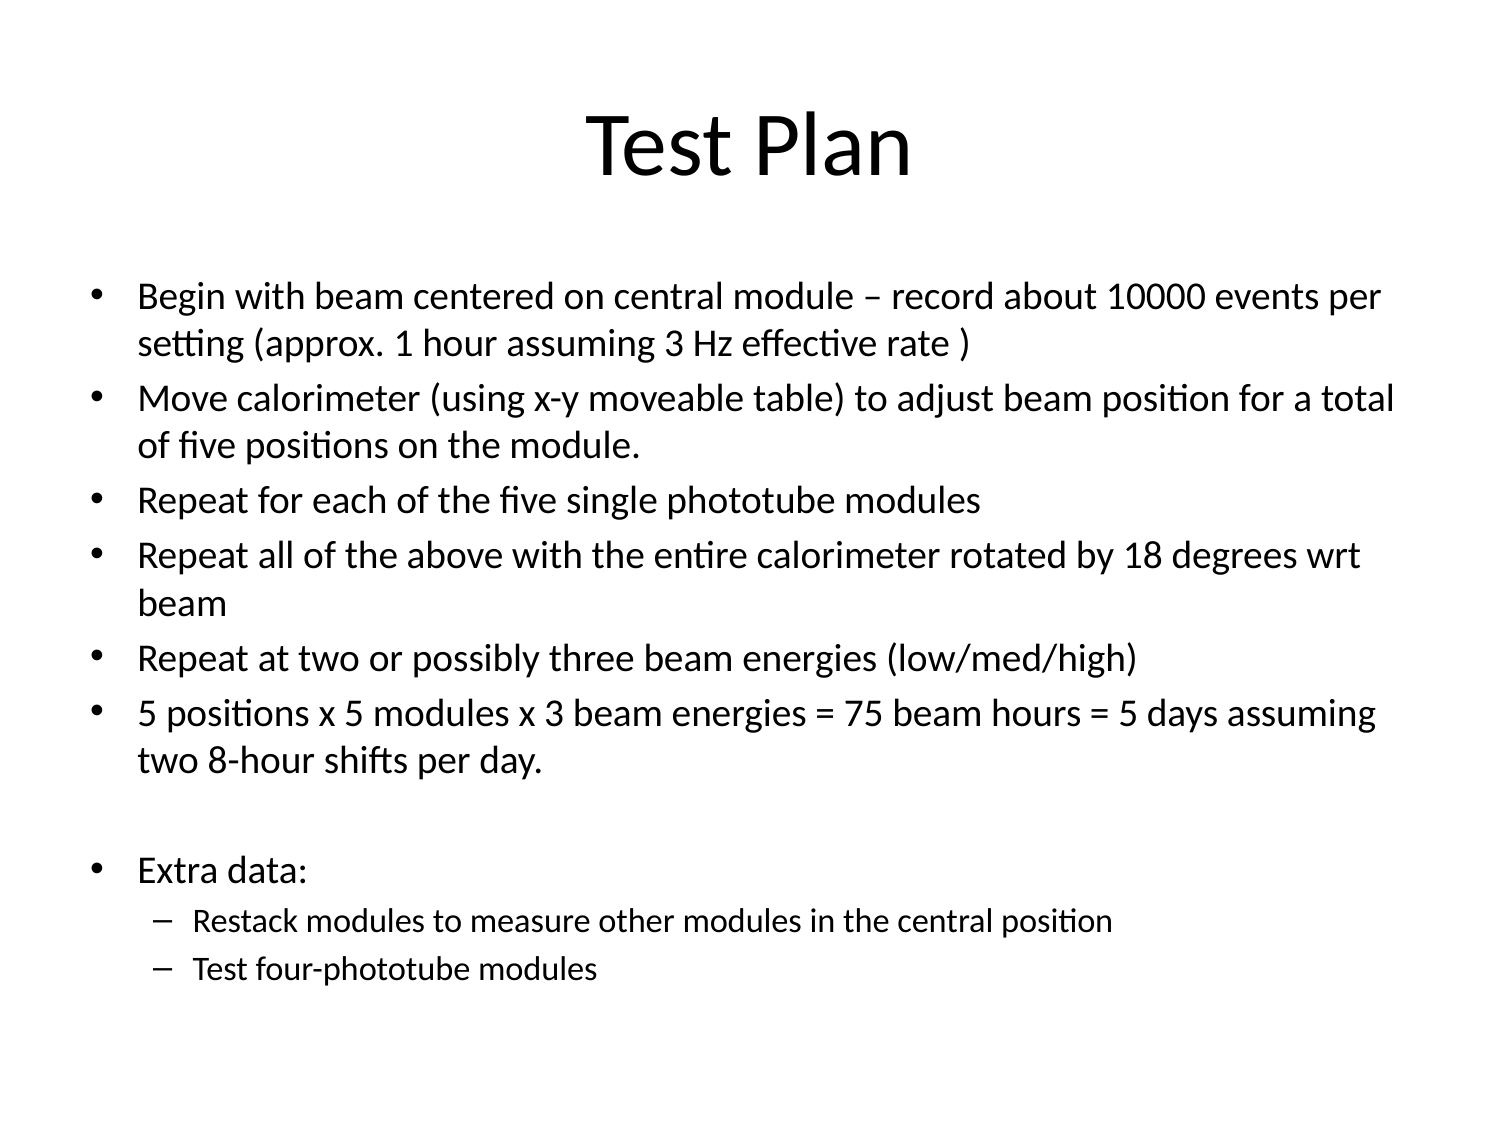

# Test Plan
Begin with beam centered on central module – record about 10000 events per setting (approx. 1 hour assuming 3 Hz effective rate )
Move calorimeter (using x-y moveable table) to adjust beam position for a total of five positions on the module.
Repeat for each of the five single phototube modules
Repeat all of the above with the entire calorimeter rotated by 18 degrees wrt beam
Repeat at two or possibly three beam energies (low/med/high)
5 positions x 5 modules x 3 beam energies = 75 beam hours = 5 days assuming two 8-hour shifts per day.

Extra data:
Restack modules to measure other modules in the central position
Test four-phototube modules